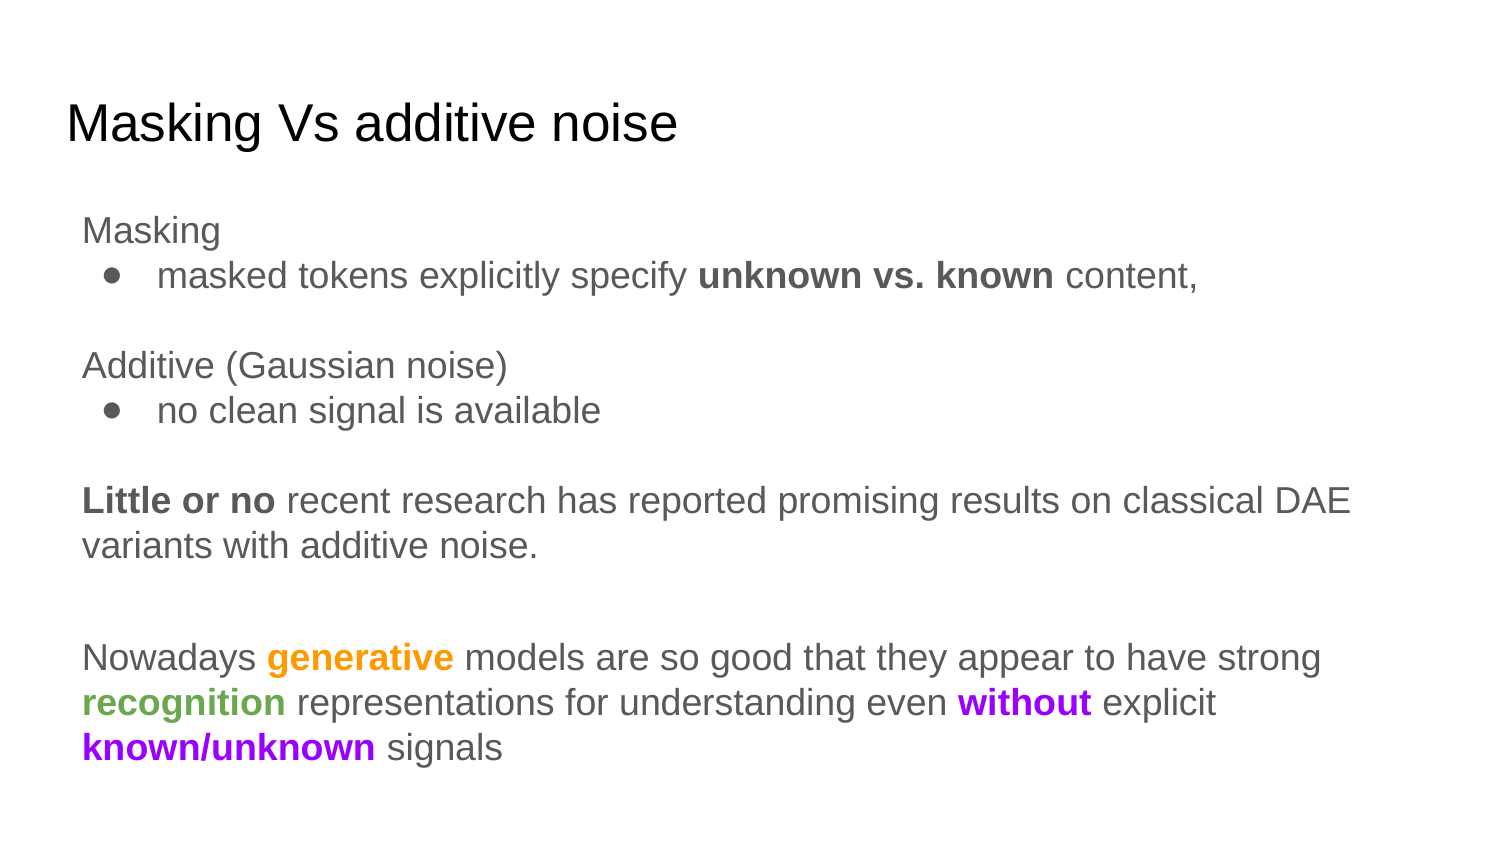

# Masking Vs additive noise
Masking
masked tokens explicitly specify unknown vs. known content,

Additive (Gaussian noise)
no clean signal is available

Little or no recent research has reported promising results on classical DAE variants with additive noise.

Nowadays generative models are so good that they appear to have strong recognition representations for understanding even without explicit known/unknown signals